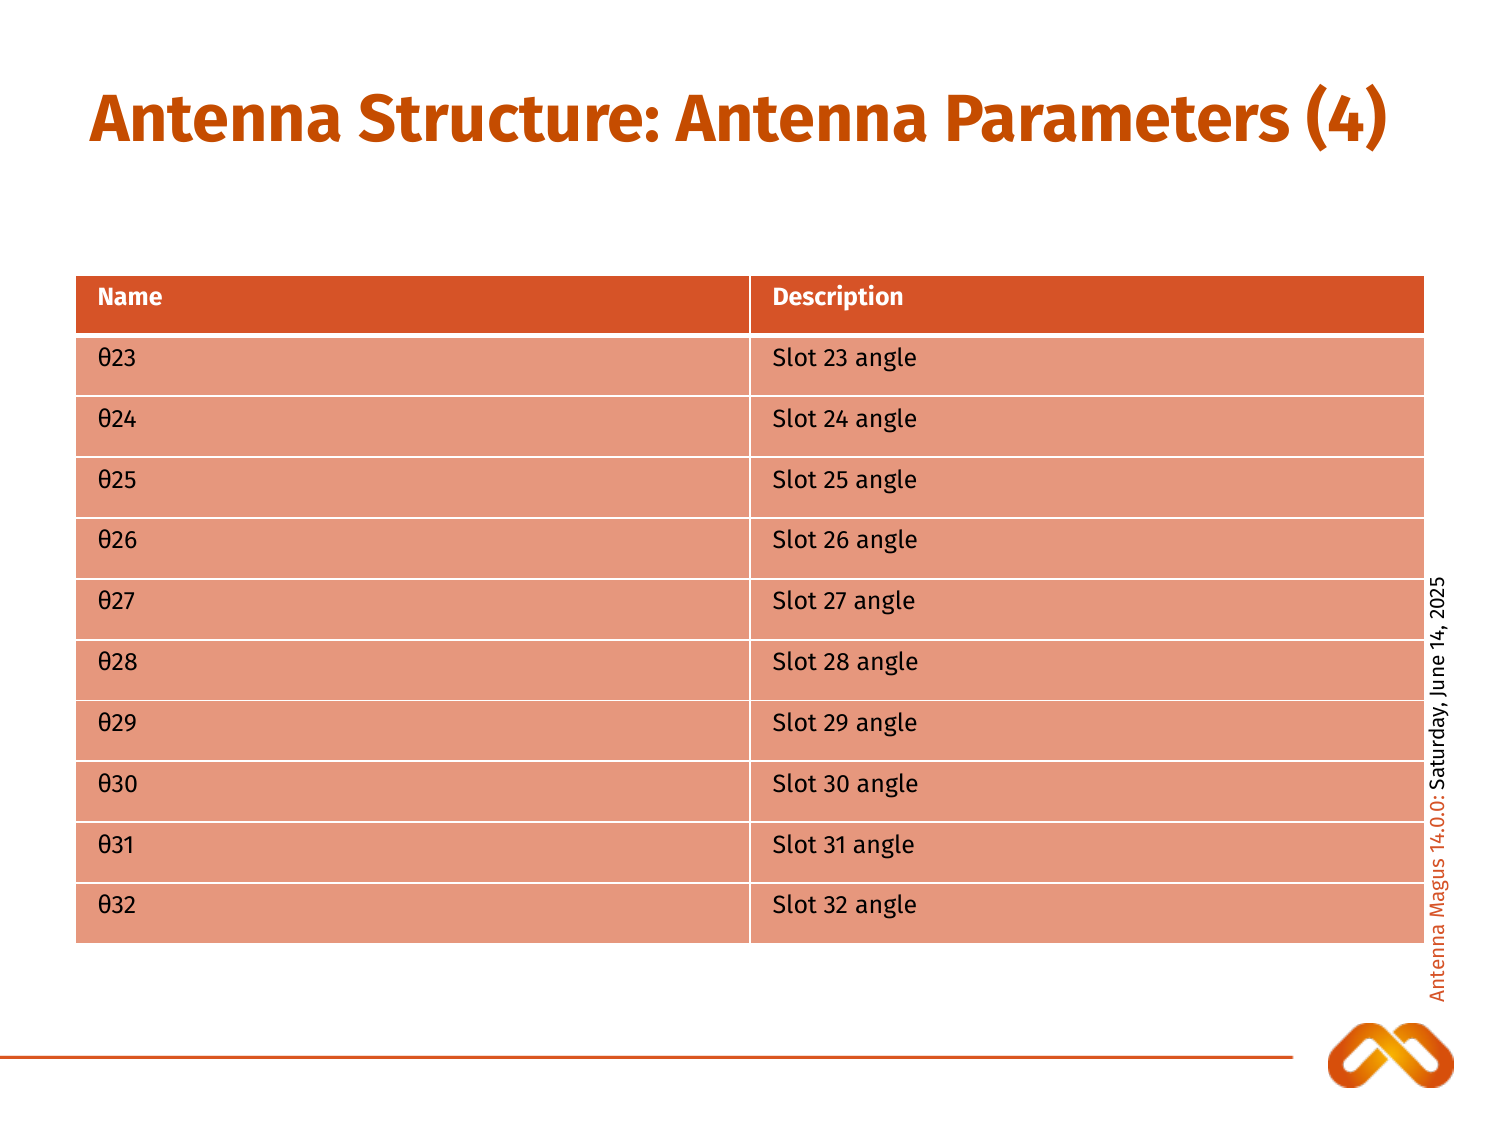

# Antenna Structure: Antenna Parameters (4)

| Name | Description |
| --- | --- |
| θ23 | Slot 23 angle |
| θ24 | Slot 24 angle |
| θ25 | Slot 25 angle |
| θ26 | Slot 26 angle |
| θ27 | Slot 27 angle |
| θ28 | Slot 28 angle |
| θ29 | Slot 29 angle |
| θ30 | Slot 30 angle |
| θ31 | Slot 31 angle |
| θ32 | Slot 32 angle |